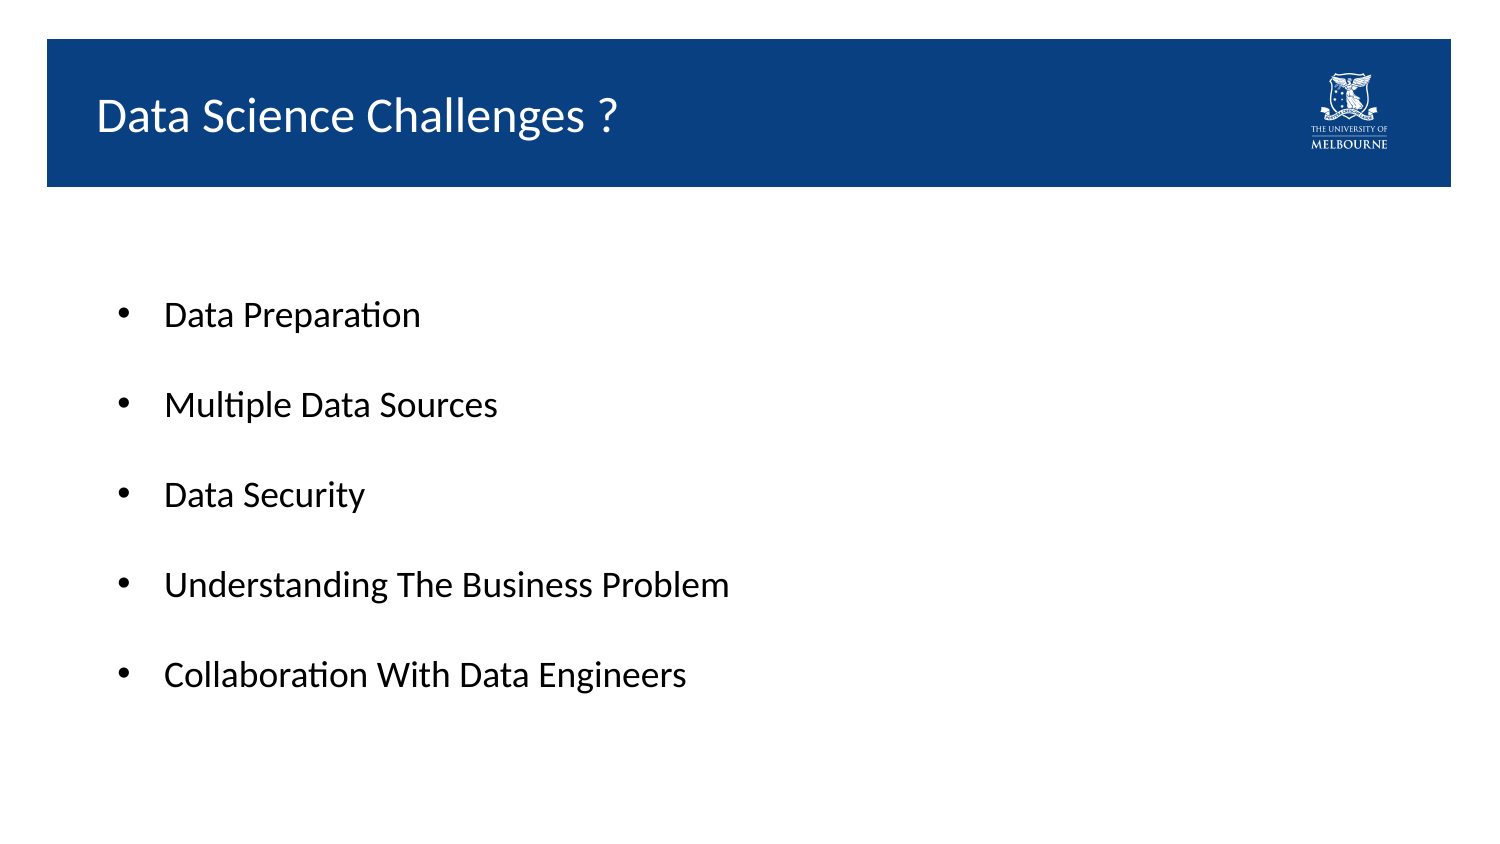

# Data Science Challenges ?
Data Preparation

Multiple Data Sources

Data Security

Understanding The Business Problem

Collaboration With Data Engineers